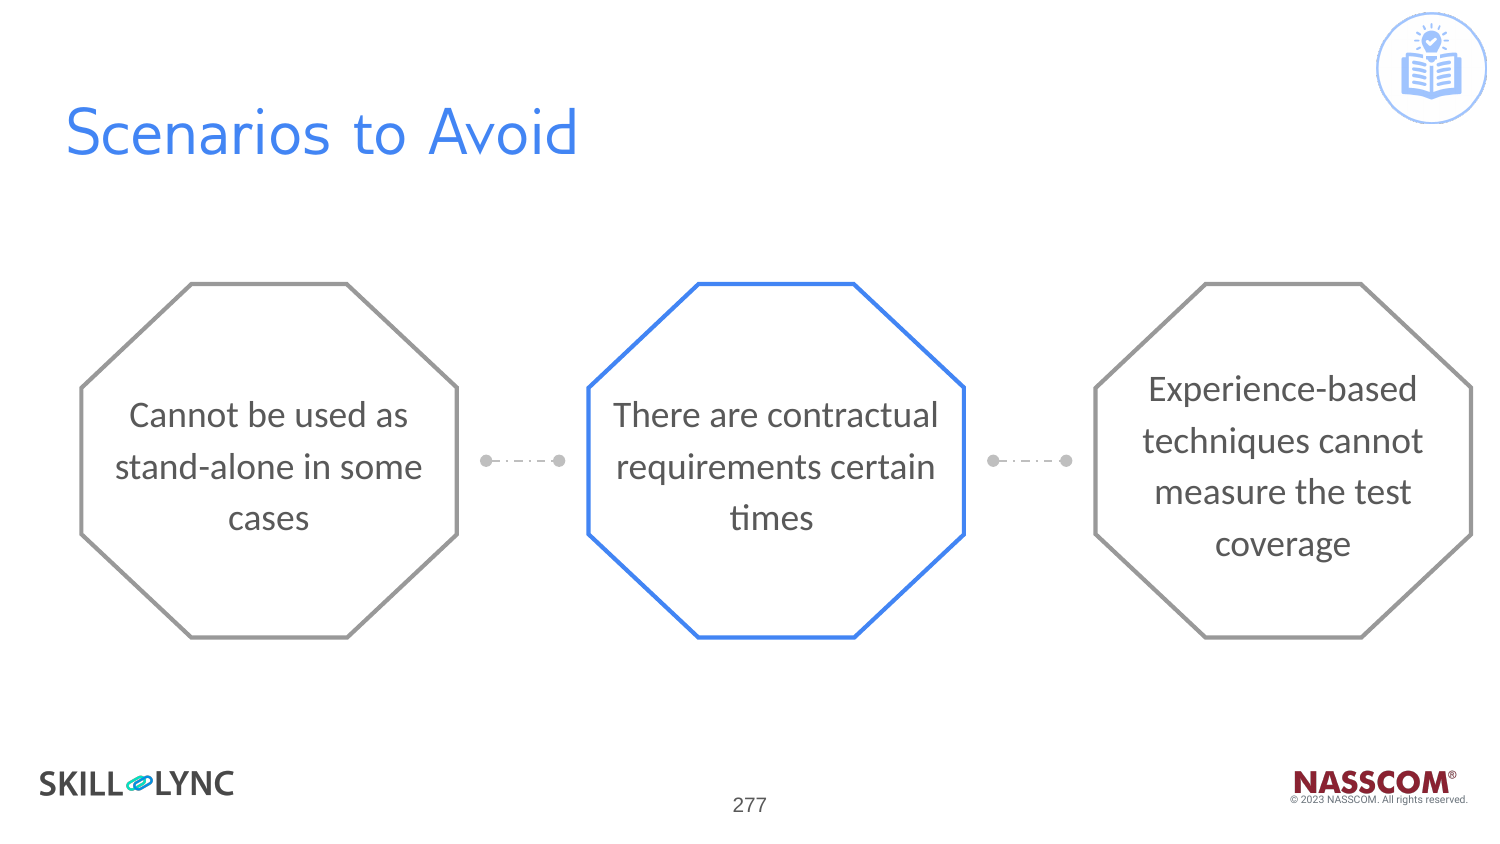

# Scenarios to Avoid

Cannot be used as stand-alone in some cases

There are contractual requirements certain times

Experience-based techniques cannot measure the test coverage
277